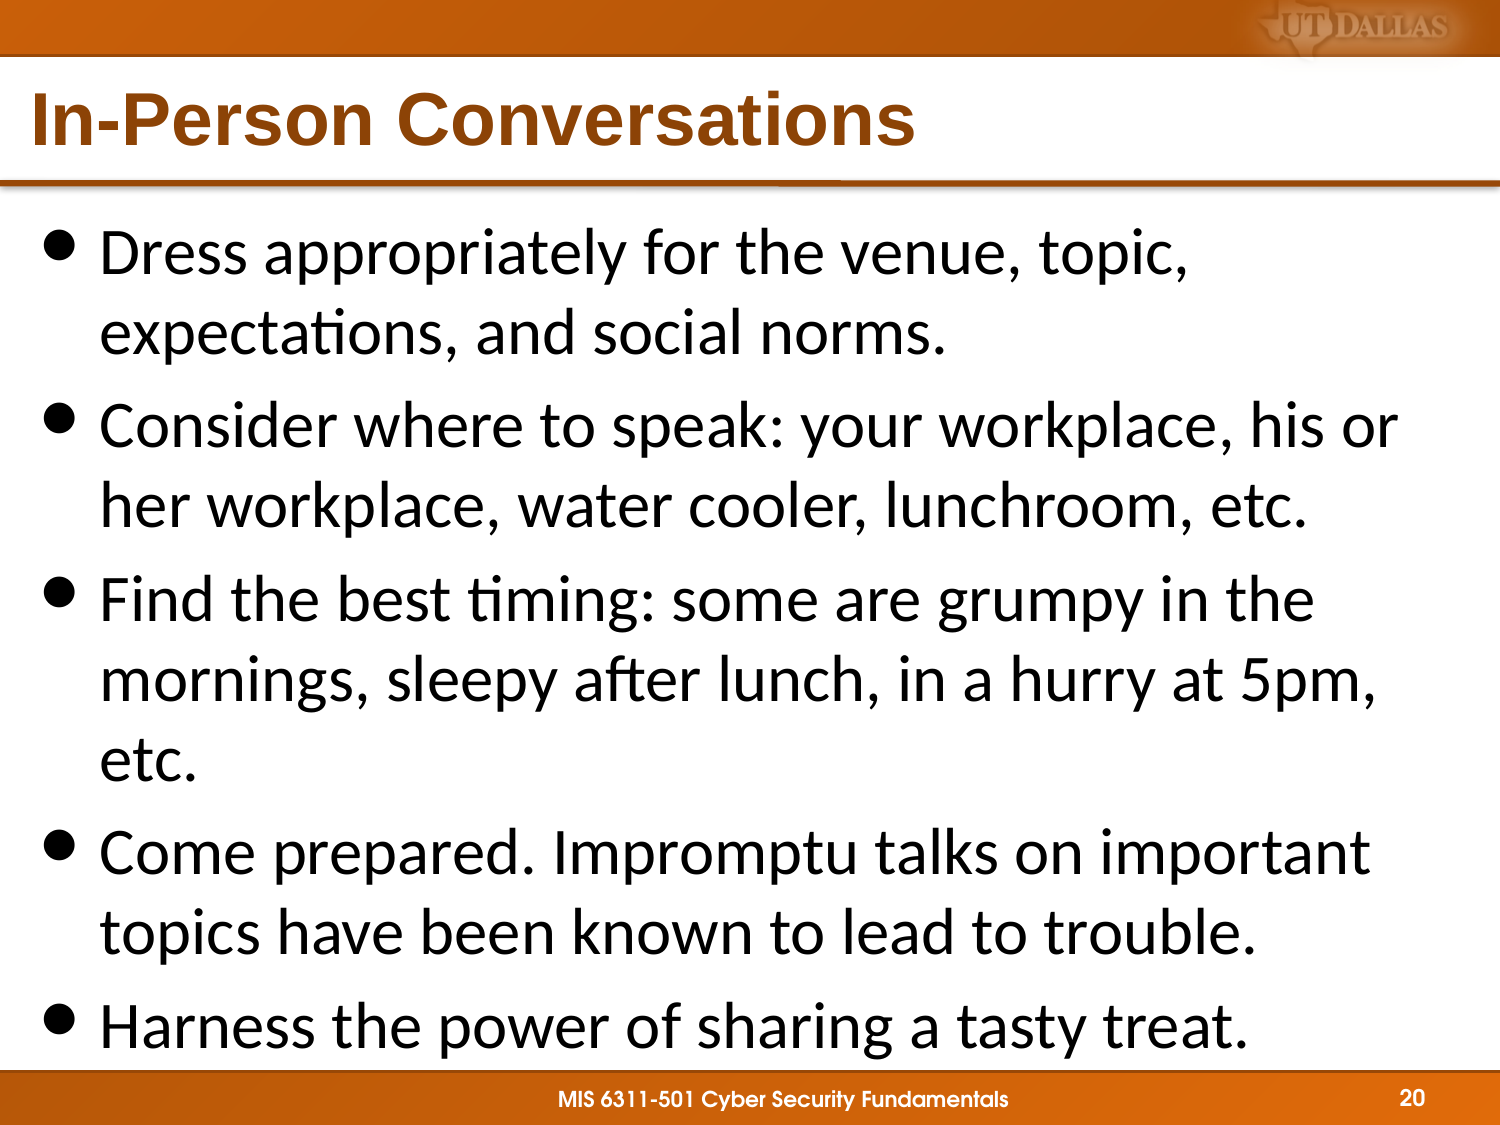

# In-Person Conversations
Dress appropriately for the venue, topic, expectations, and social norms.
Consider where to speak: your workplace, his or her workplace, water cooler, lunchroom, etc.
Find the best timing: some are grumpy in the mornings, sleepy after lunch, in a hurry at 5pm, etc.
Come prepared. Impromptu talks on important topics have been known to lead to trouble.
Harness the power of sharing a tasty treat.
20